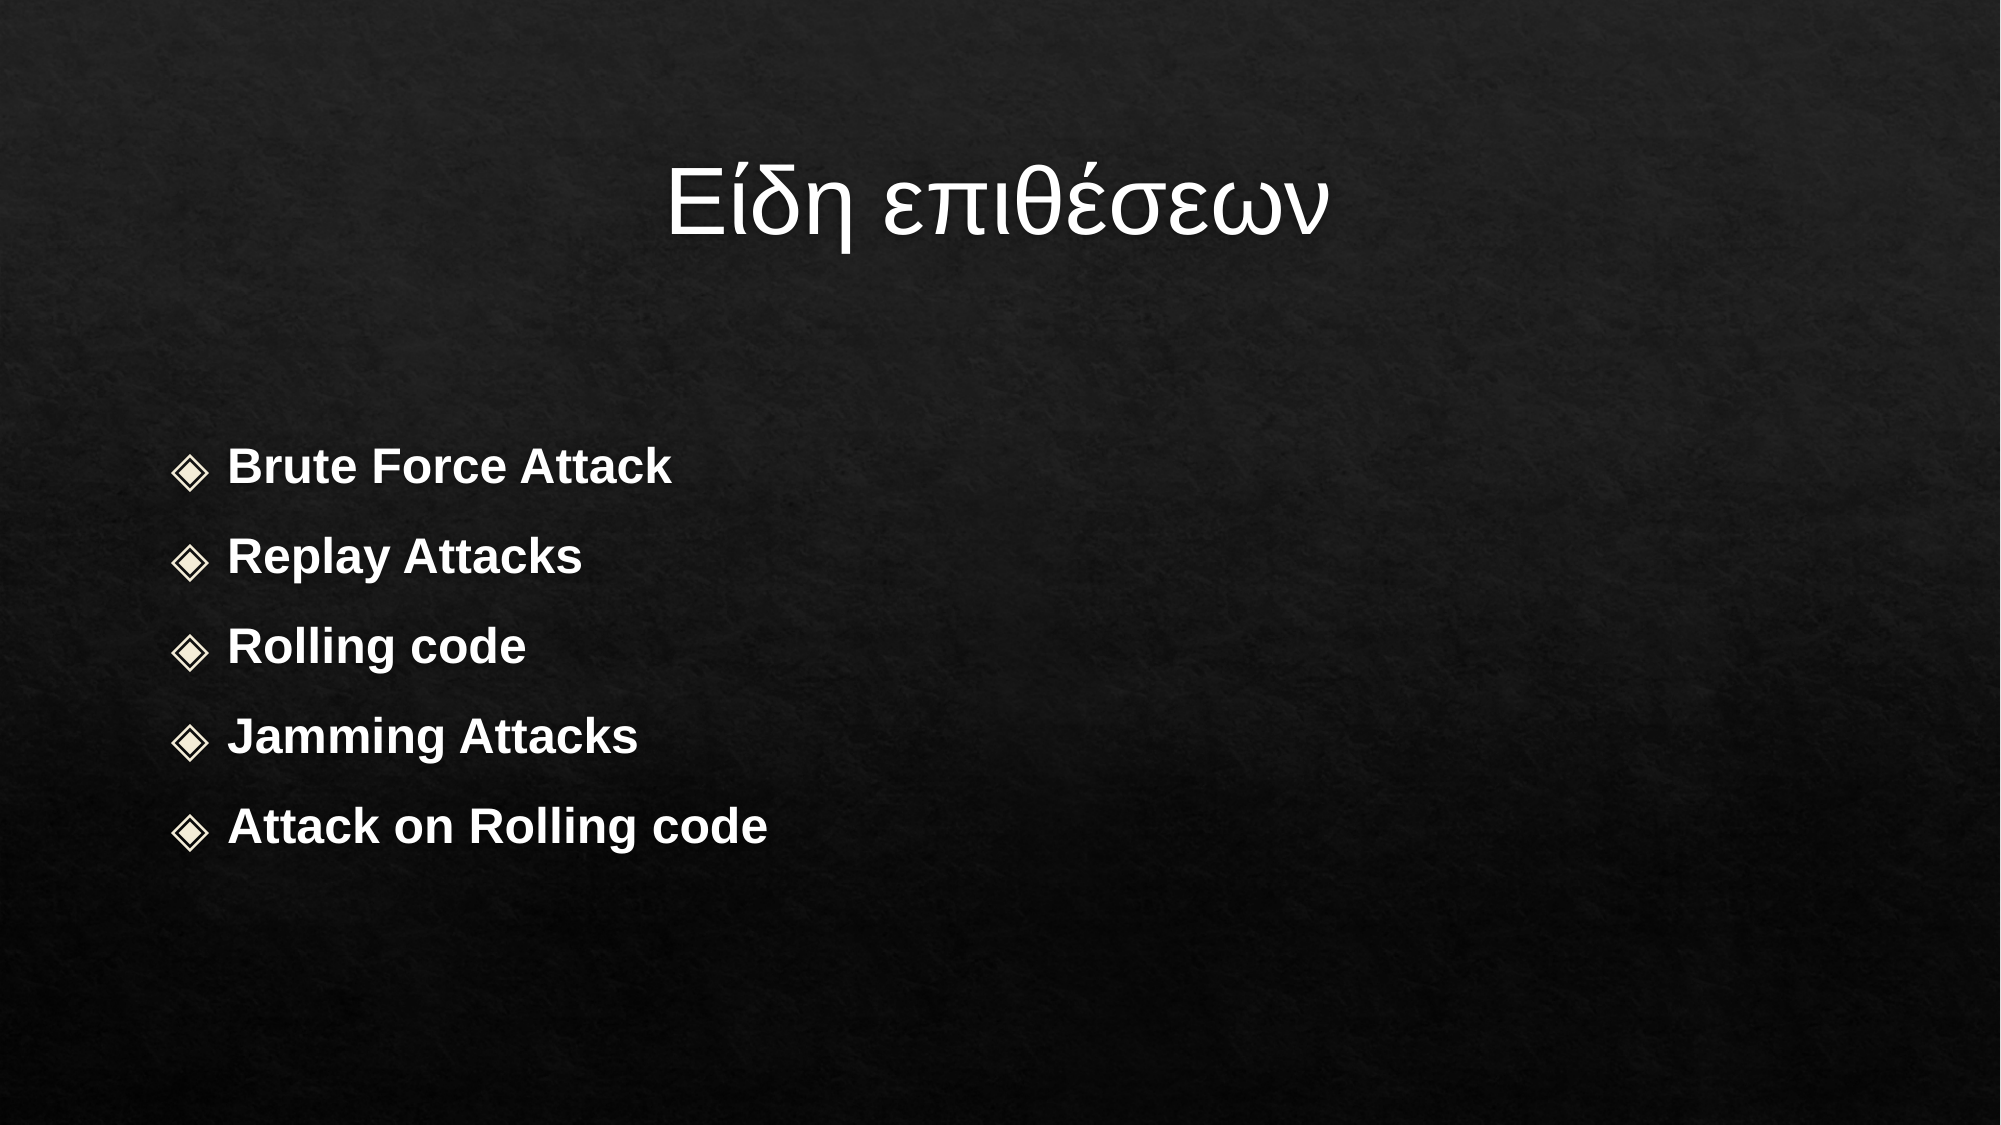

# Είδη επιθέσεων
Brute Force Attack
Replay Attacks
Rolling code
Jamming Attacks
Attack on Rolling code